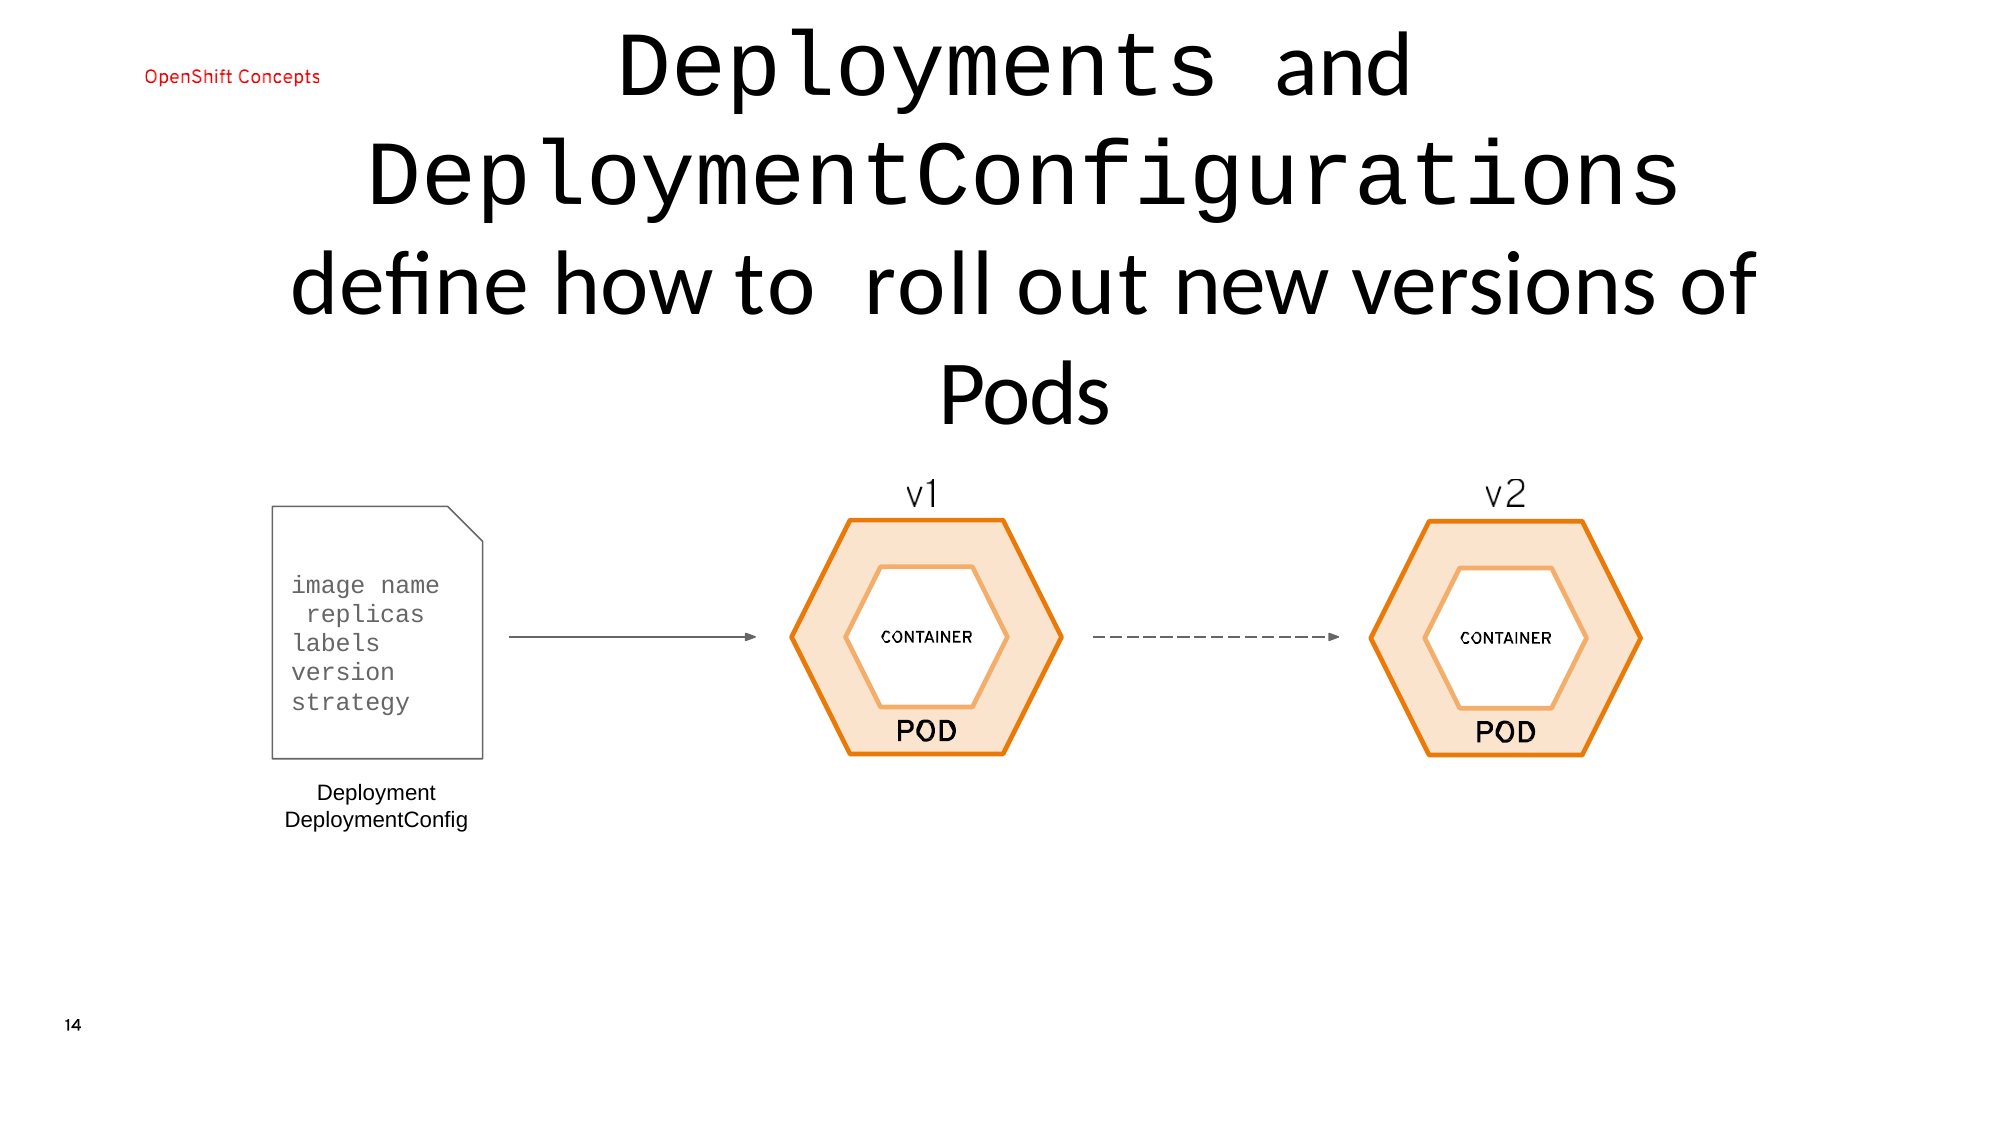

# Deployments and  DeploymentConfigurations deﬁne how to  roll out new versions of Pods

image name  replicas  labels  version  strategy

Deployment  DeploymentConﬁg